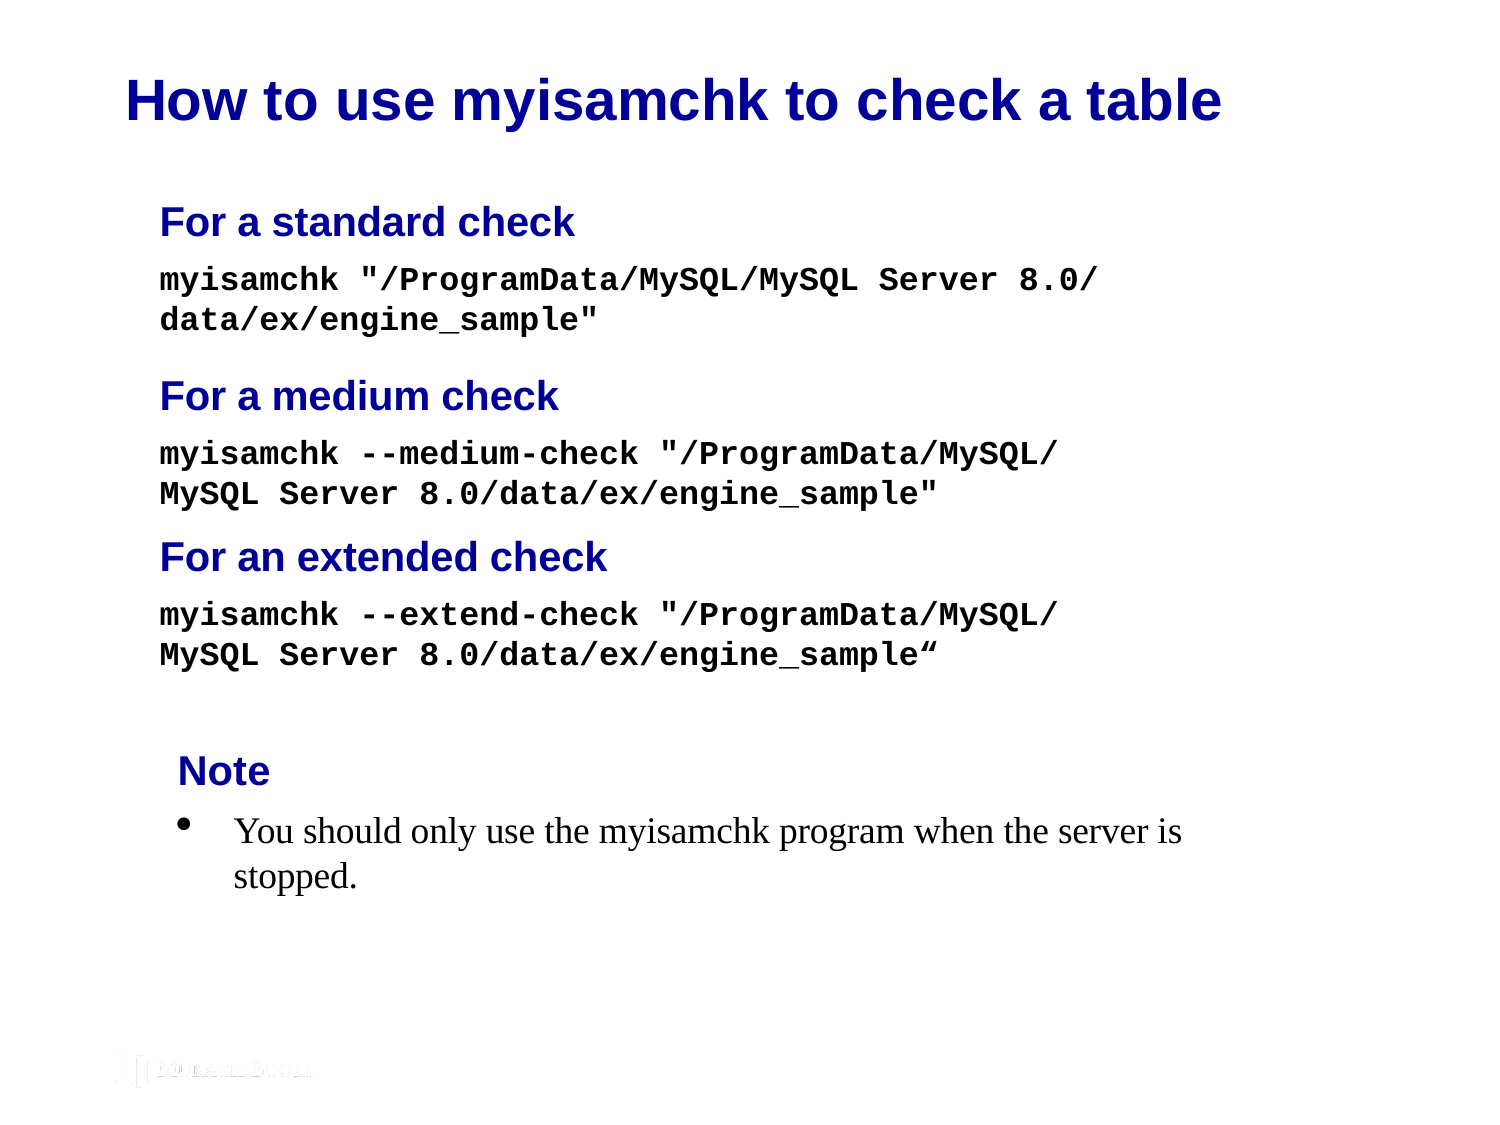

# How to use myisamchk to check a table
For a standard check
myisamchk "/ProgramData/MySQL/MySQL Server 8.0/
data/ex/engine_sample"
For a medium check
myisamchk --medium-check "/ProgramData/MySQL/
MySQL Server 8.0/data/ex/engine_sample"
For an extended check
myisamchk --extend-check "/ProgramData/MySQL/
MySQL Server 8.0/data/ex/engine_sample“

Note
You should only use the myisamchk program when the server is stopped.

© 2019, Mike Murach & Associates, Inc.
Murach’s MySQL 3rd Edition

C19, Slide 376